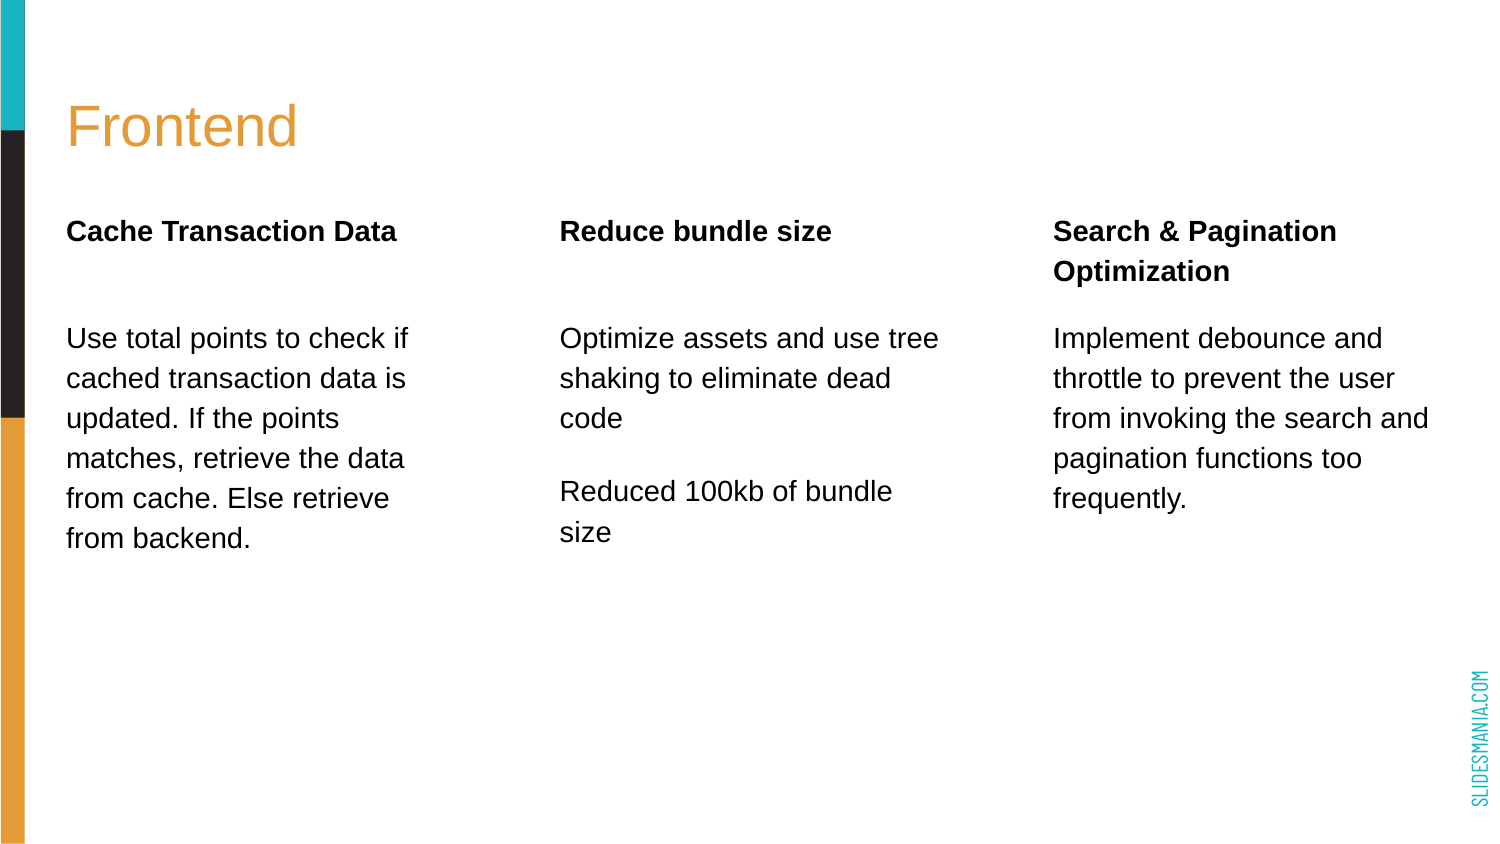

# Frontend
Cache Transaction Data
Reduce bundle size
Search & Pagination Optimization

Use total points to check if cached transaction data is updated. If the points matches, retrieve the data from cache. Else retrieve from backend.
Optimize assets and use tree shaking to eliminate dead code
Reduced 100kb of bundle size
Implement debounce and throttle to prevent the user from invoking the search and pagination functions too frequently.